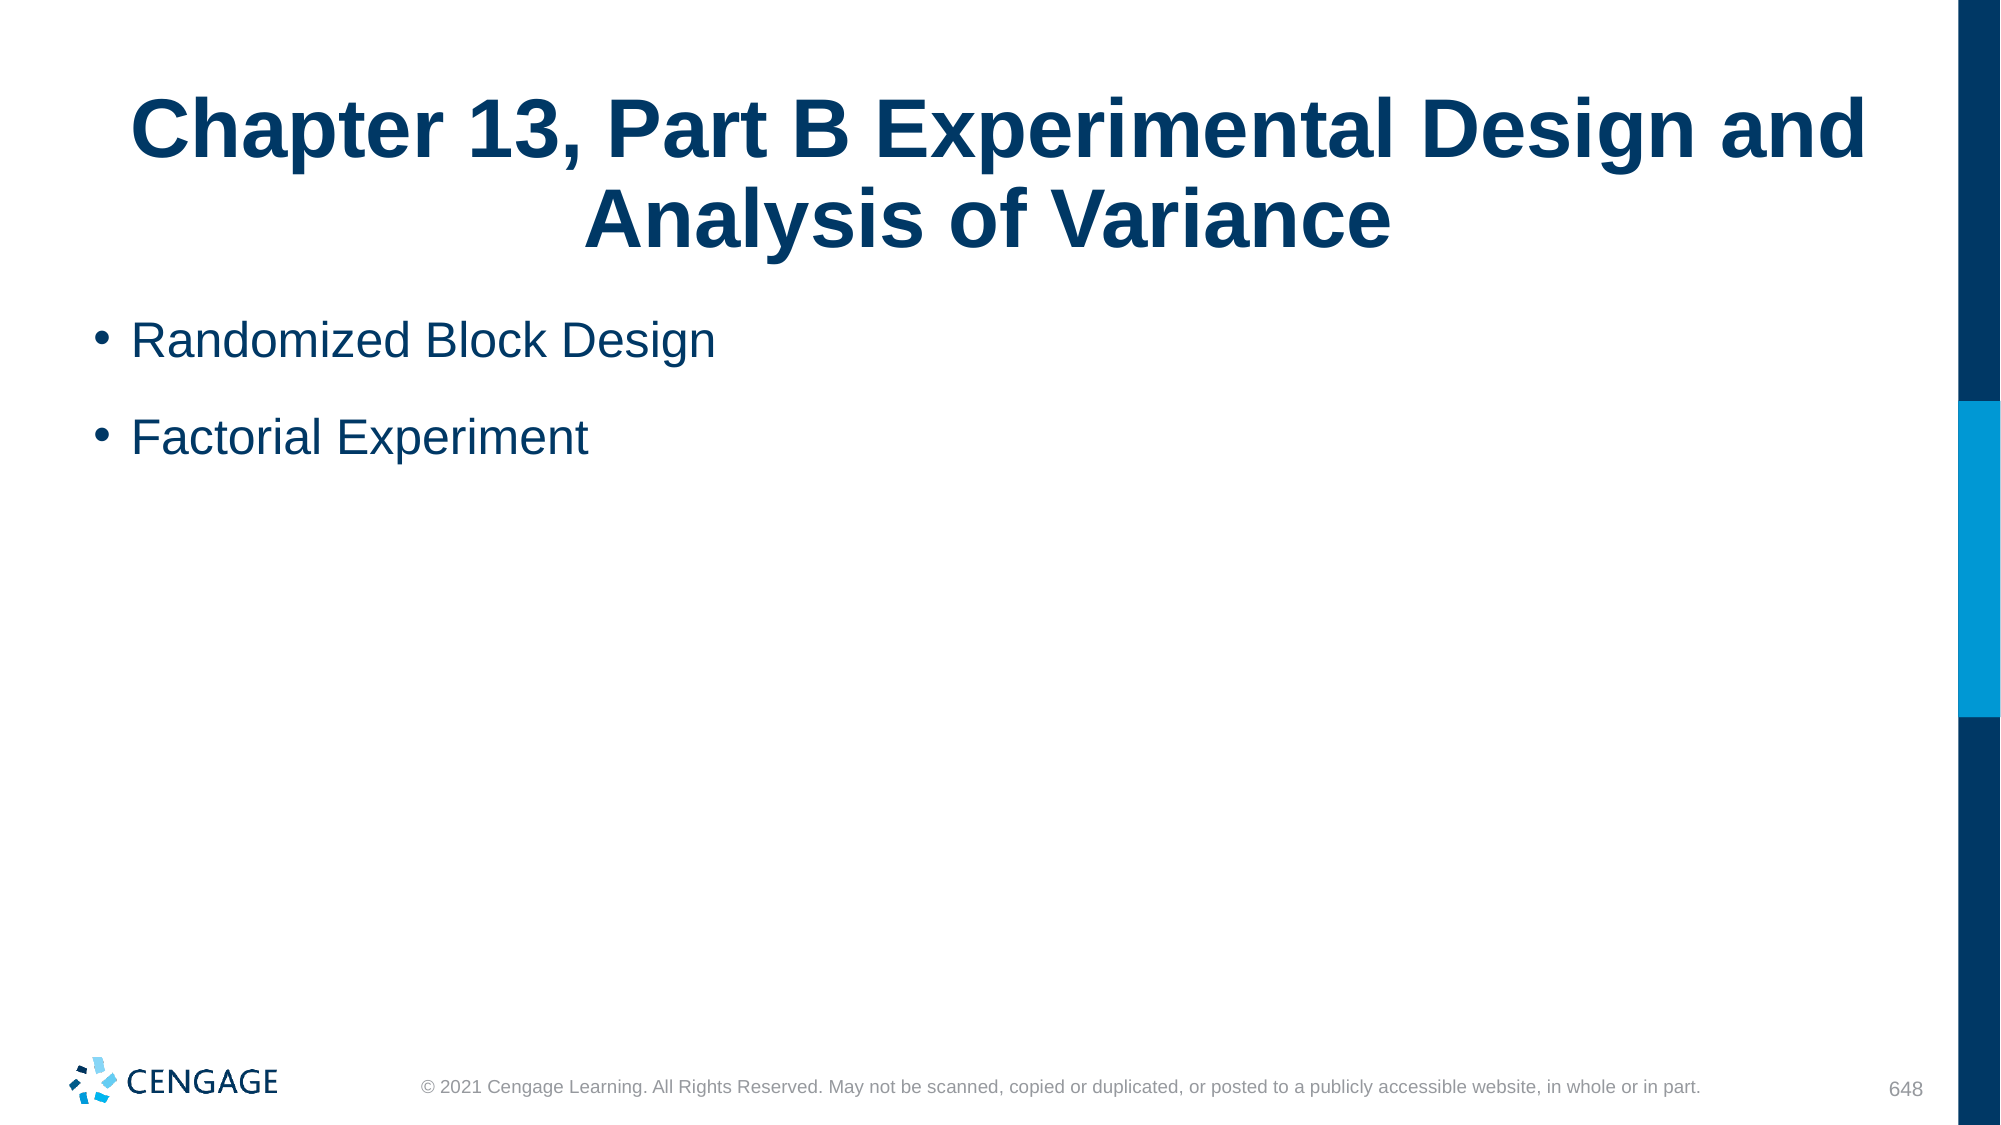

# Chapter 13, Part B Experimental Design and Analysis of Variance
Randomized Block Design
Factorial Experiment